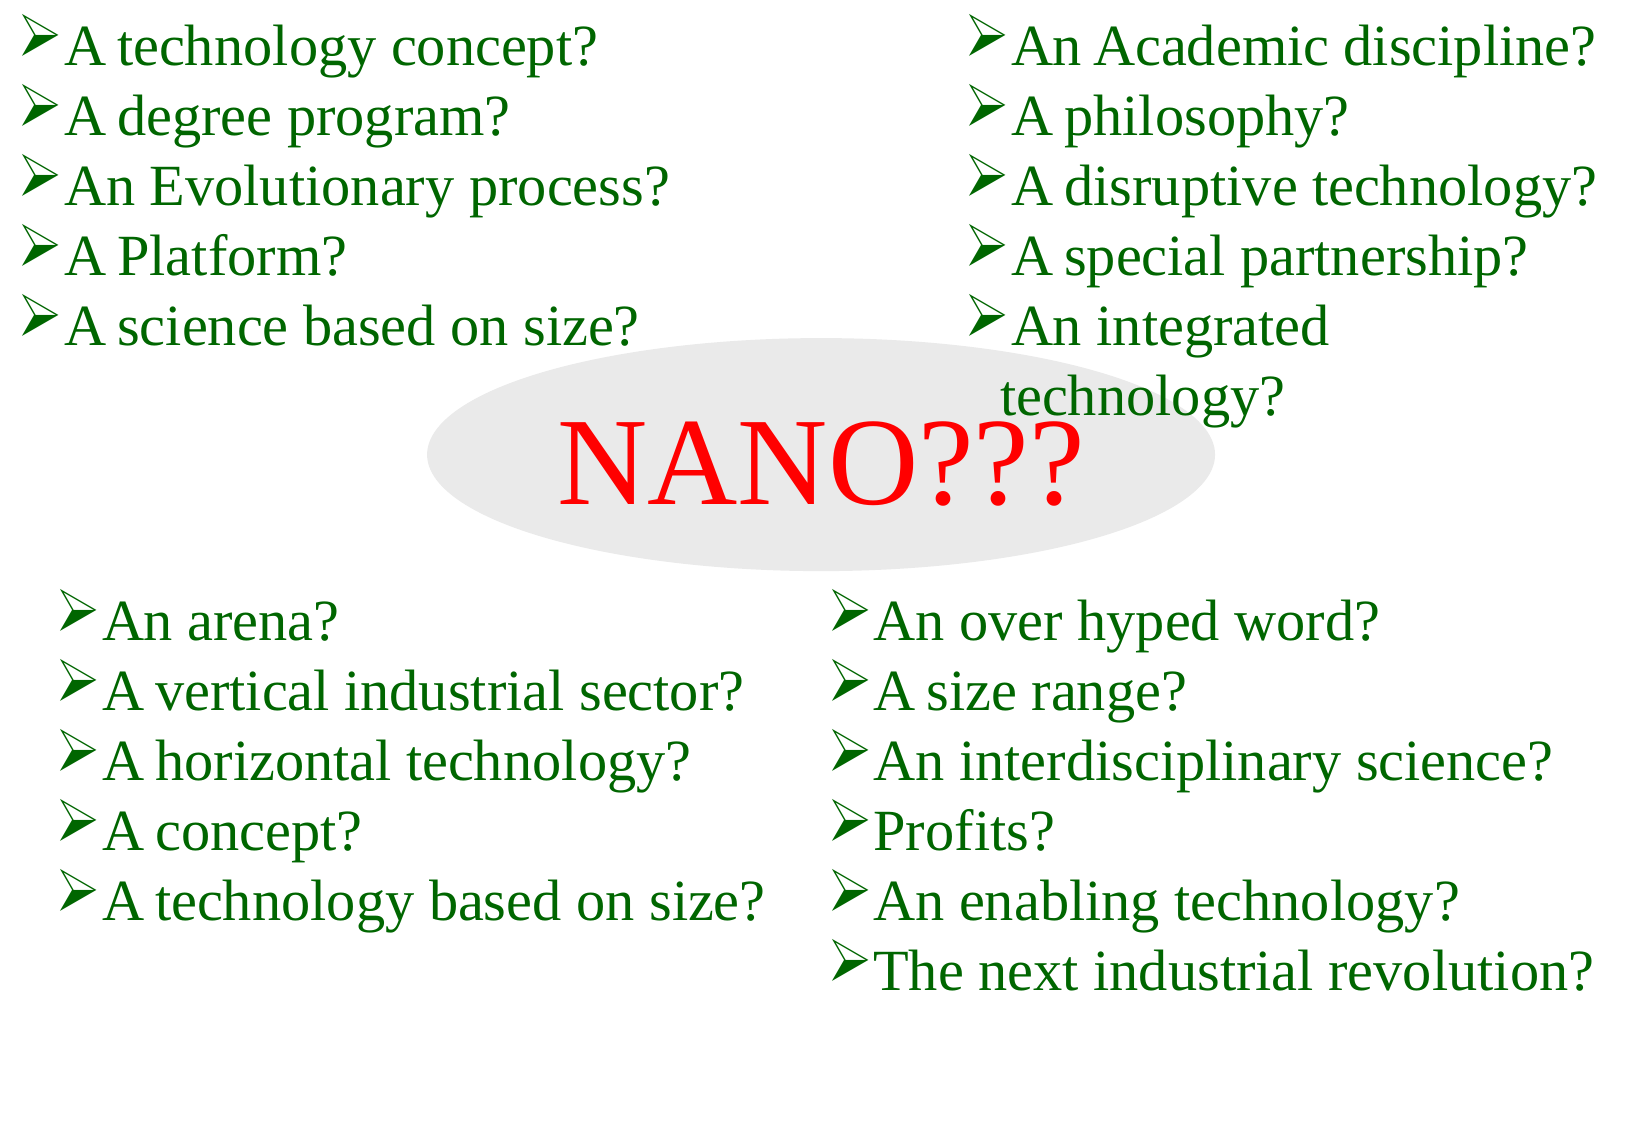

A technology concept?
A degree program?
An Evolutionary process?
A Platform?
A science based on size?

An Academic discipline?
A philosophy?
A disruptive technology?
A special partnership?
An integrated technology?

NANO???
An arena?
A vertical industrial sector?
A horizontal technology?
A concept?
A technology based on size?

An over hyped word?
A size range?
An interdisciplinary science?
Profits?
An enabling technology?
The next industrial revolution?

29